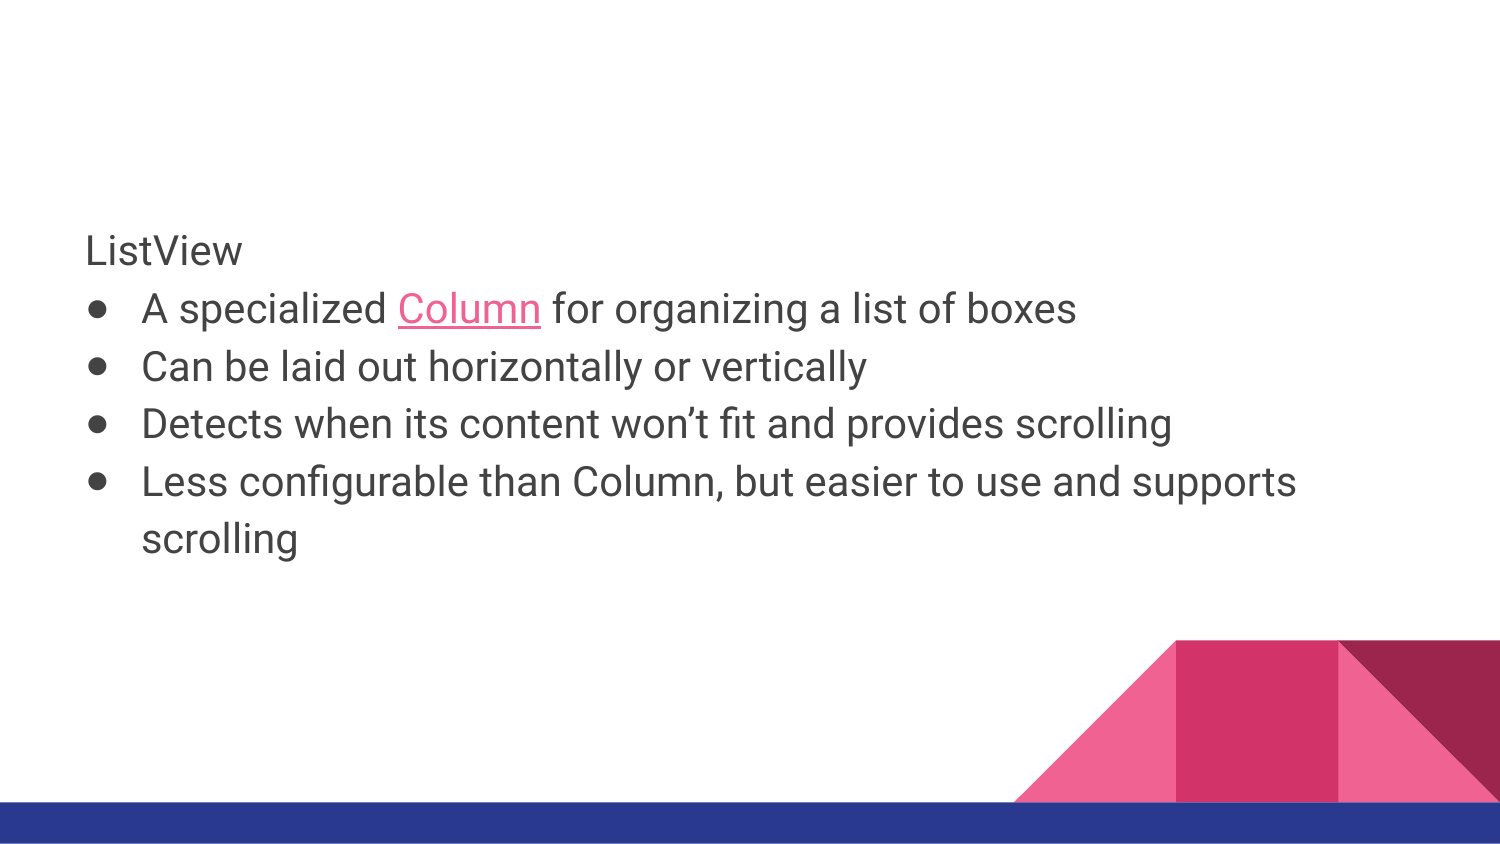

#
ListView
A specialized Column for organizing a list of boxes
Can be laid out horizontally or vertically
Detects when its content won’t fit and provides scrolling
Less configurable than Column, but easier to use and supports scrolling